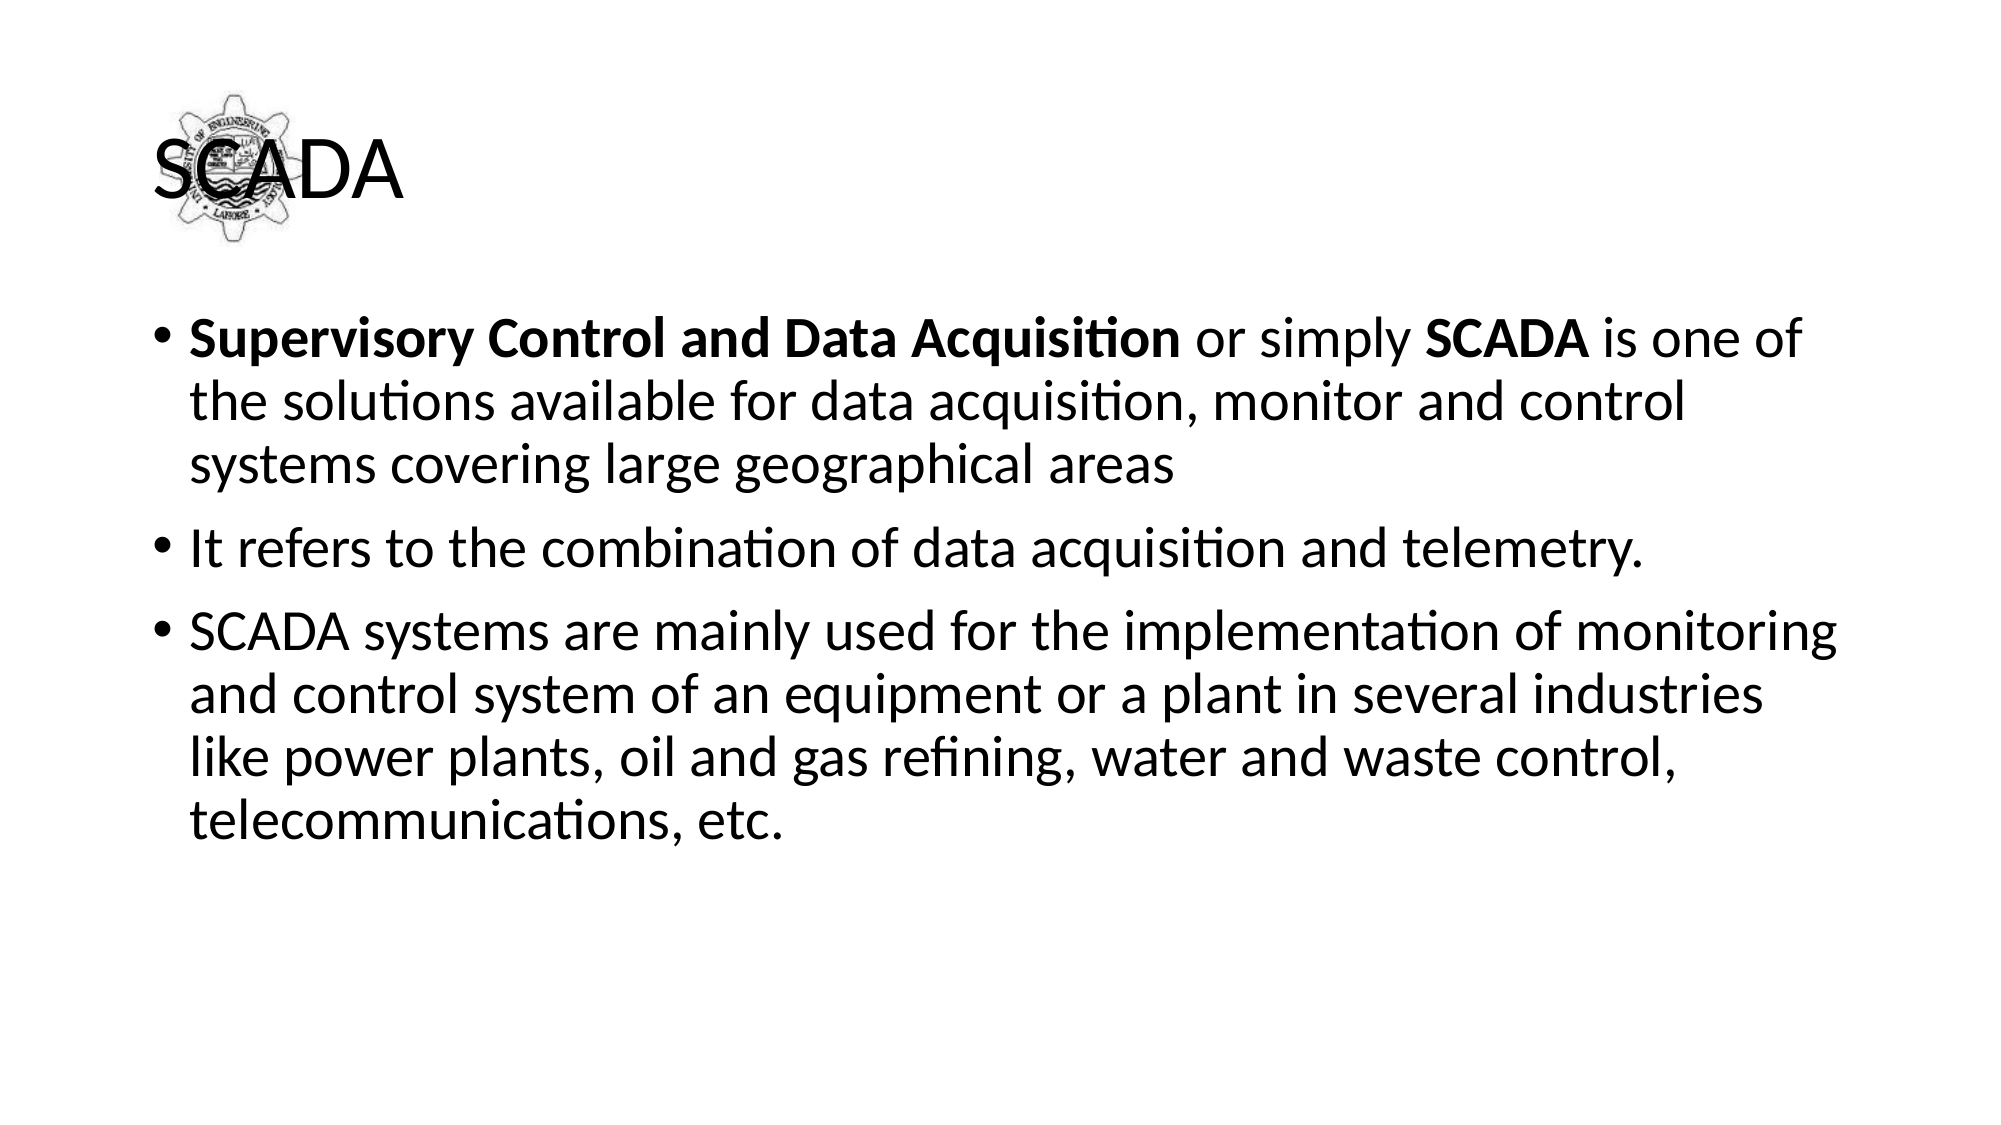

# SCADA
Supervisory Control and Data Acquisition or simply SCADA is one of the solutions available for data acquisition, monitor and control systems covering large geographical areas
It refers to the combination of data acquisition and telemetry.
SCADA systems are mainly used for the implementation of monitoring and control system of an equipment or a plant in several industries like power plants, oil and gas refining, water and waste control, telecommunications, etc.